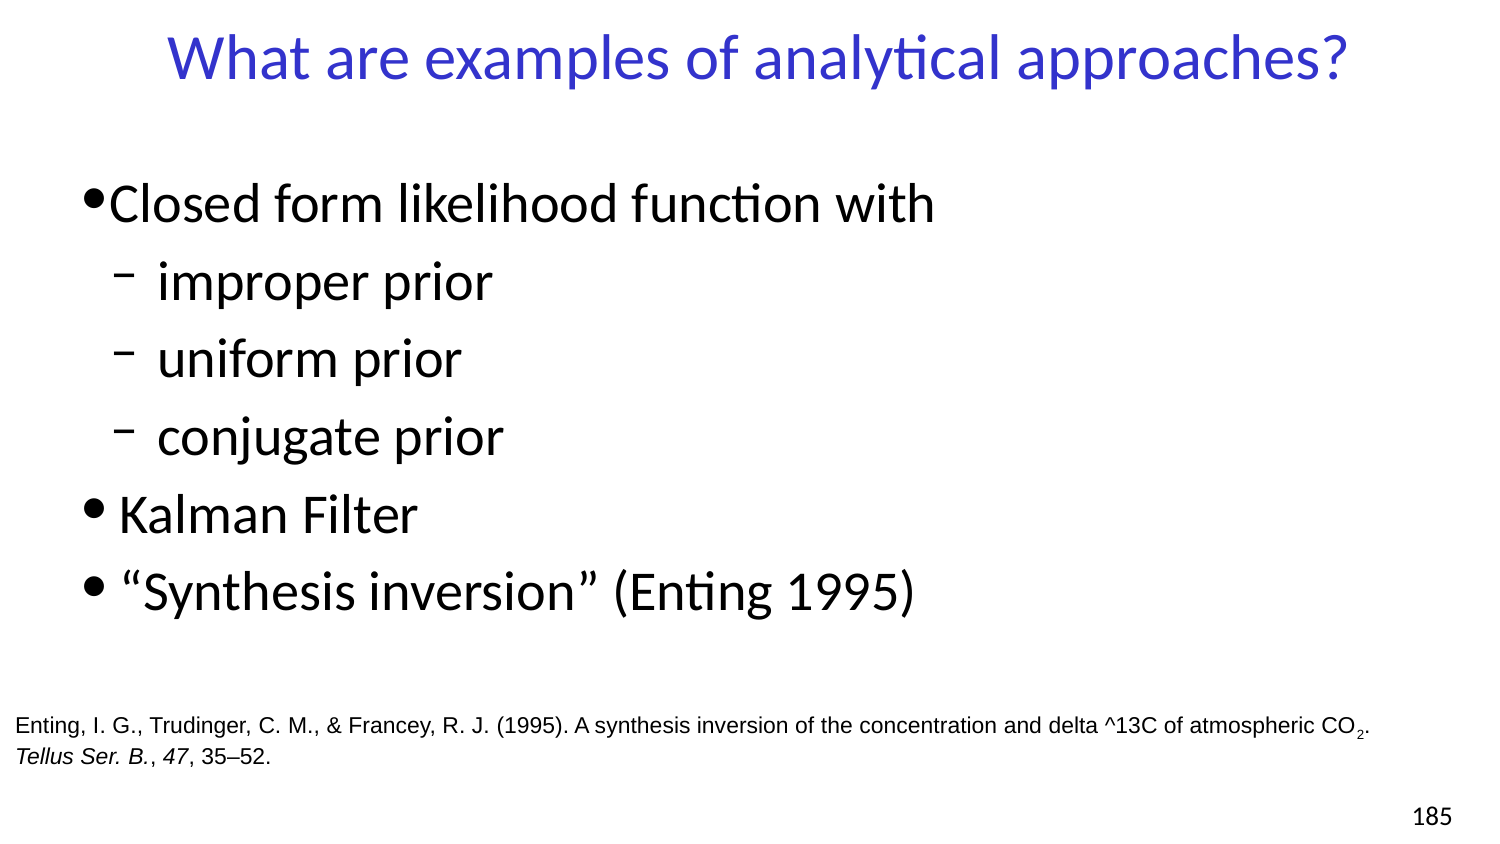

What are examples of analytical approaches?
Closed form likelihood function with
improper prior
uniform prior
conjugate prior
Kalman Filter
“Synthesis inversion” (Enting 1995)
Enting, I. G., Trudinger, C. M., & Francey, R. J. (1995). A synthesis inversion of the concentration and delta ^13C of atmospheric CO2. Tellus Ser. B., 47, 35–52.
185